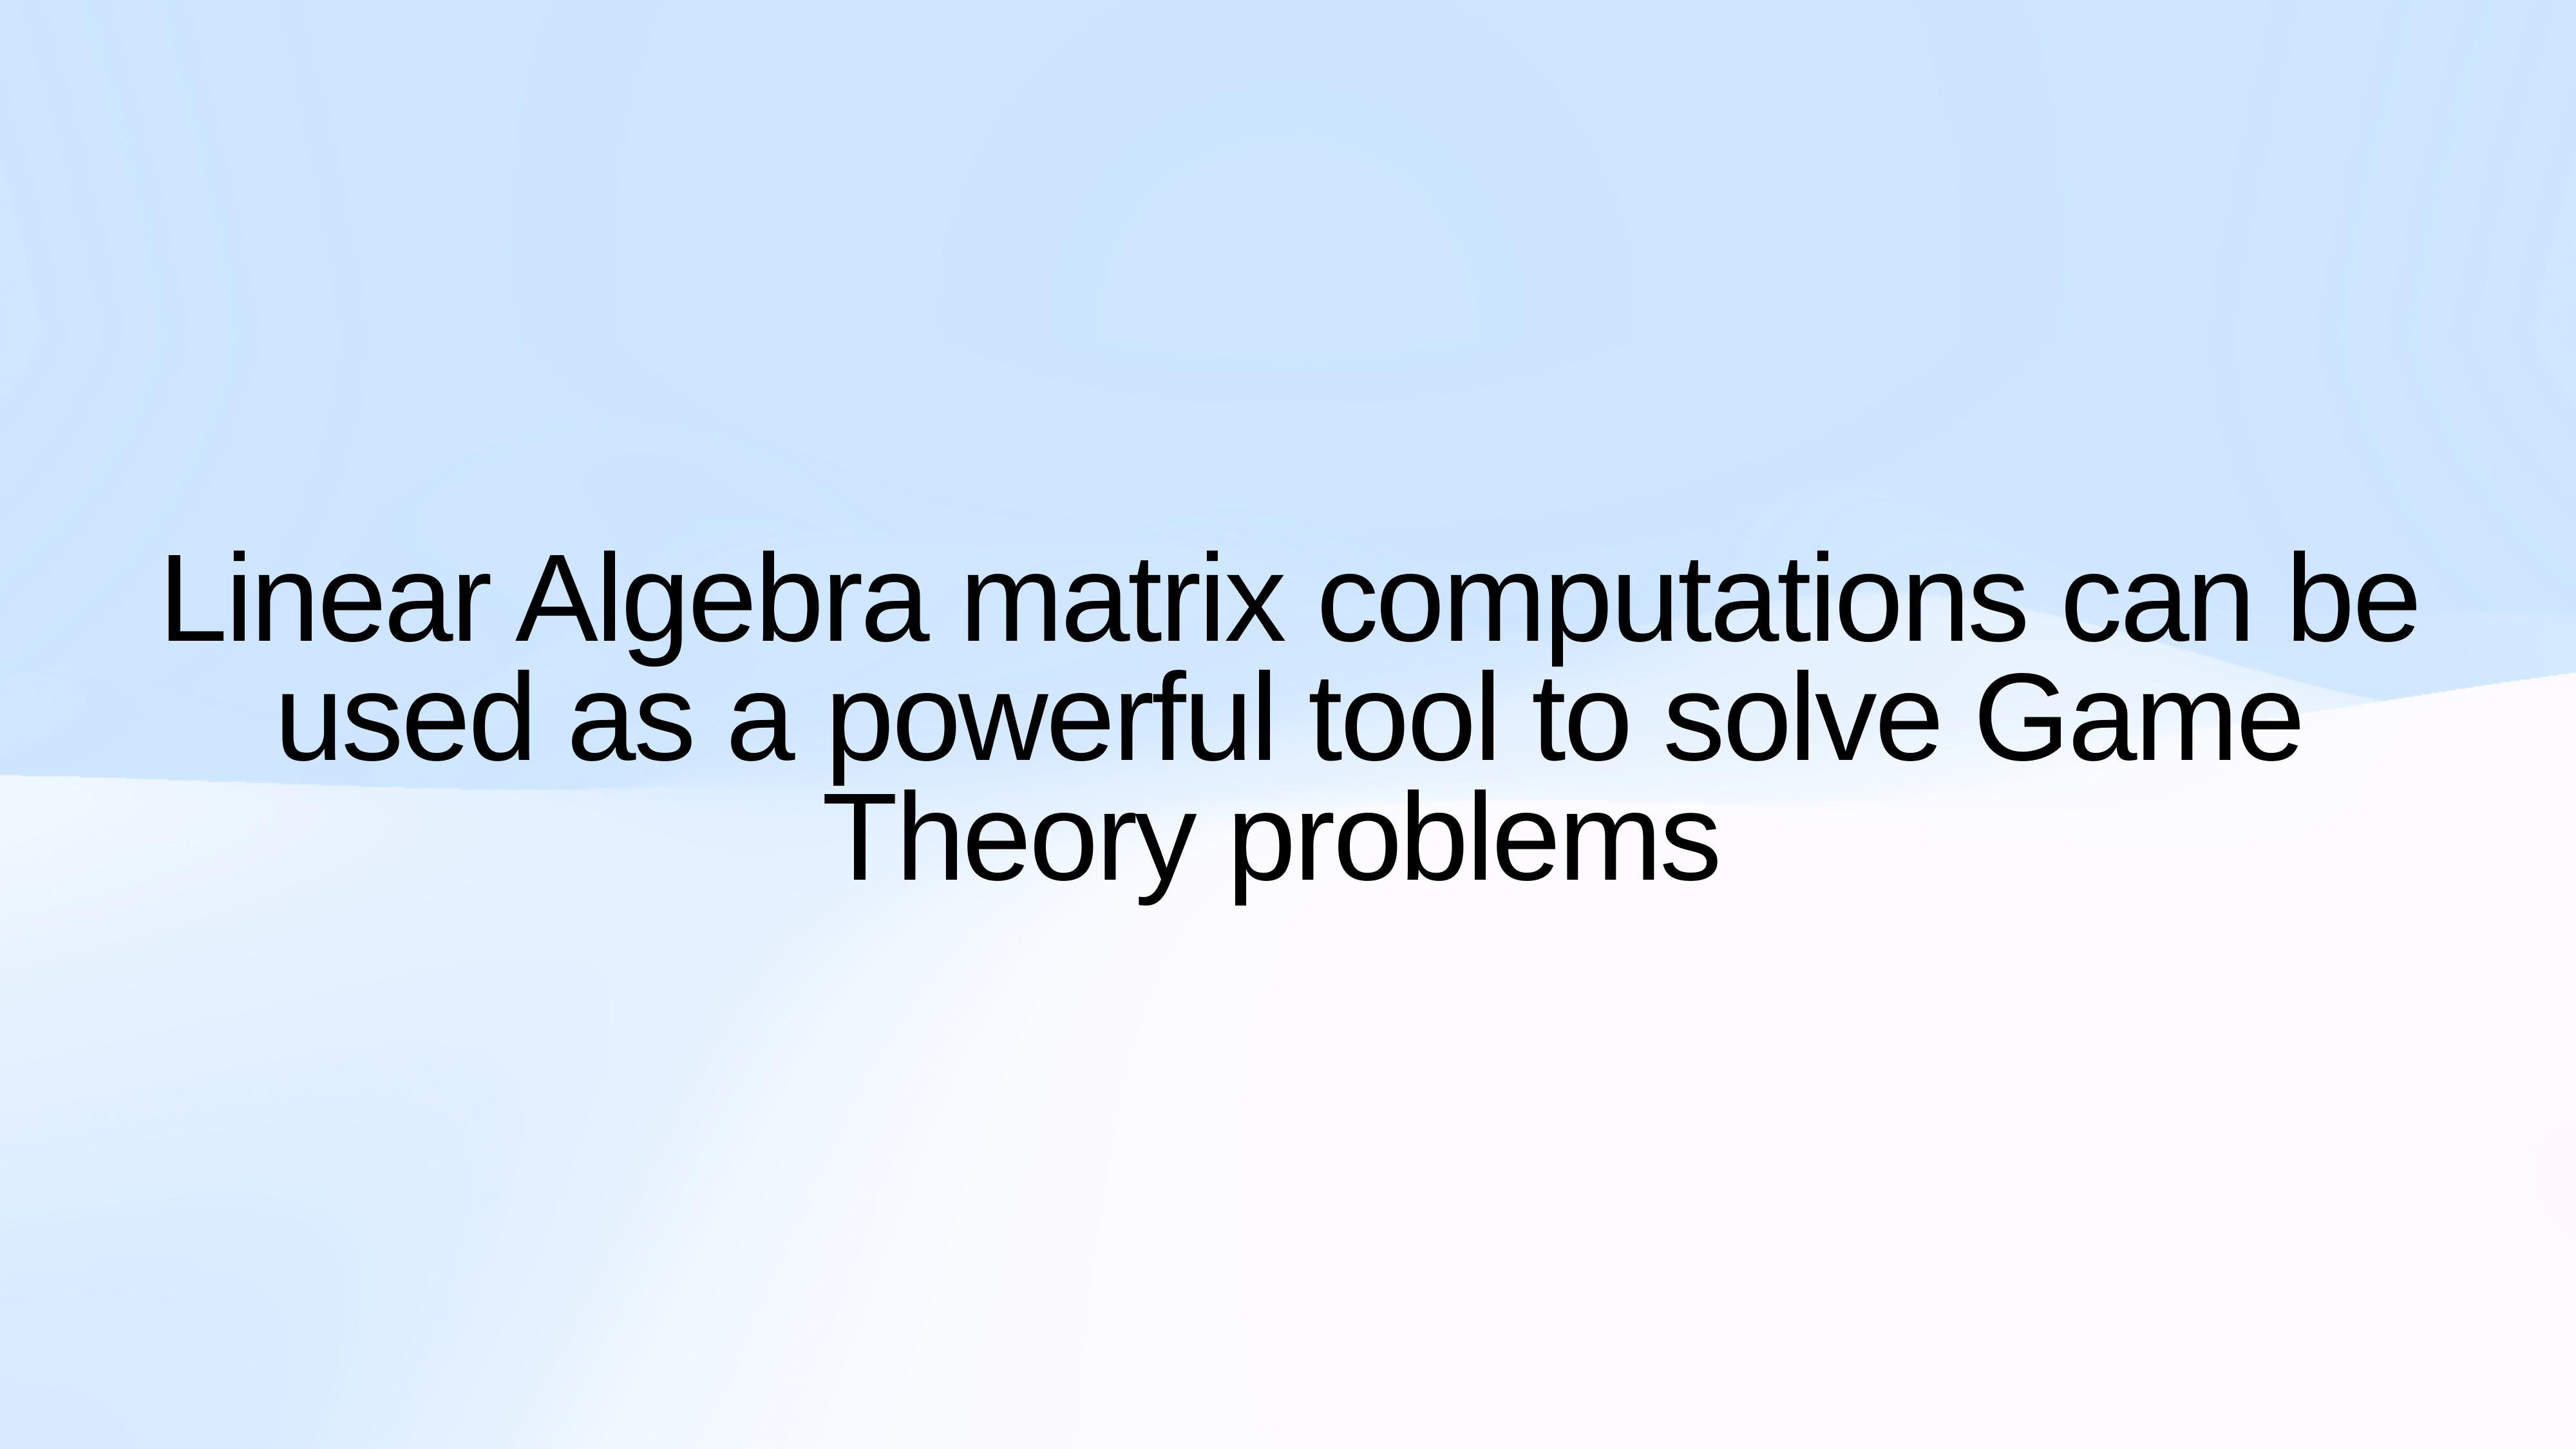

Linear Algebra matrix computations can be used as a powerful tool to solve Game Theory problems